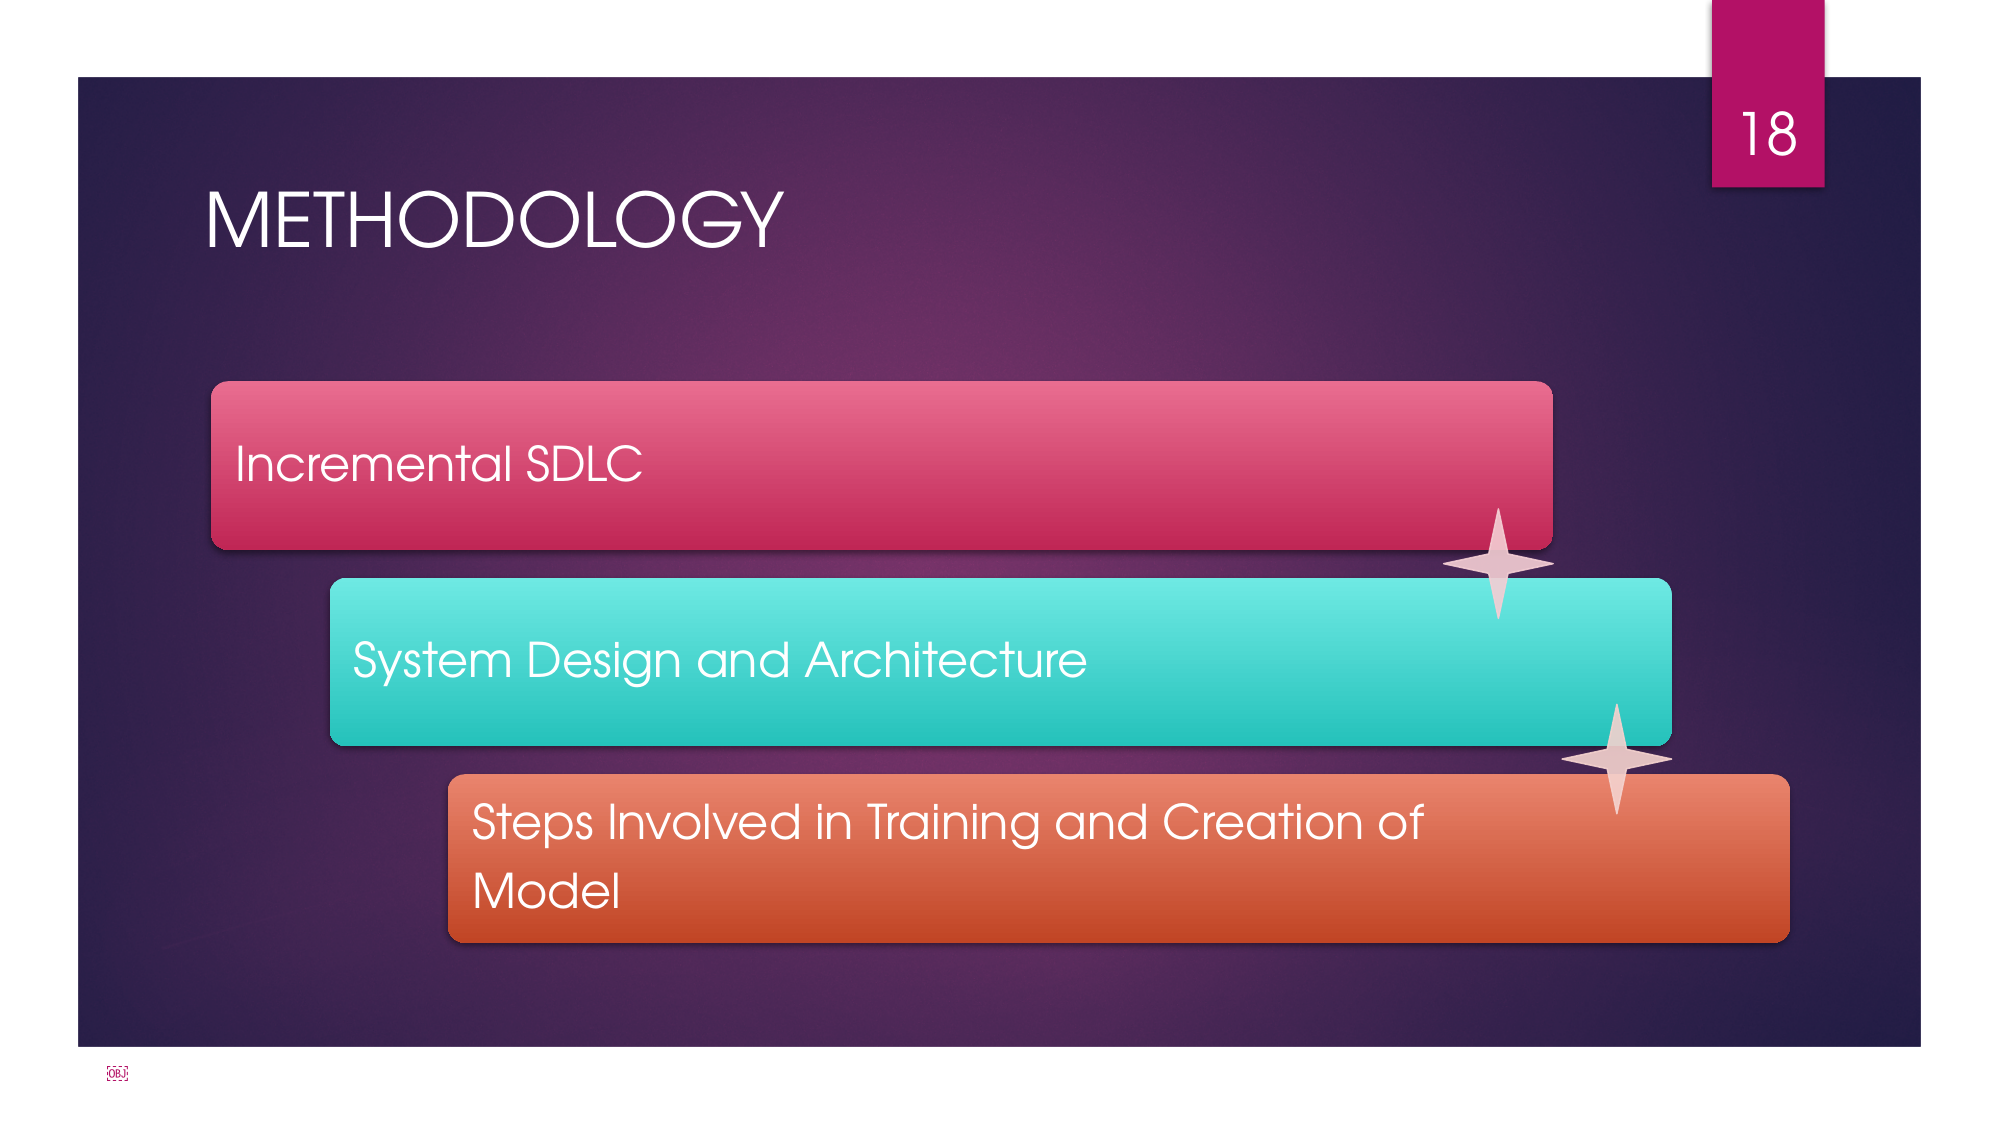

18
# METHODOLOGY
Incremental SDLC
System Design and Architecture
Steps Involved in Training and Creation of
Model

￼